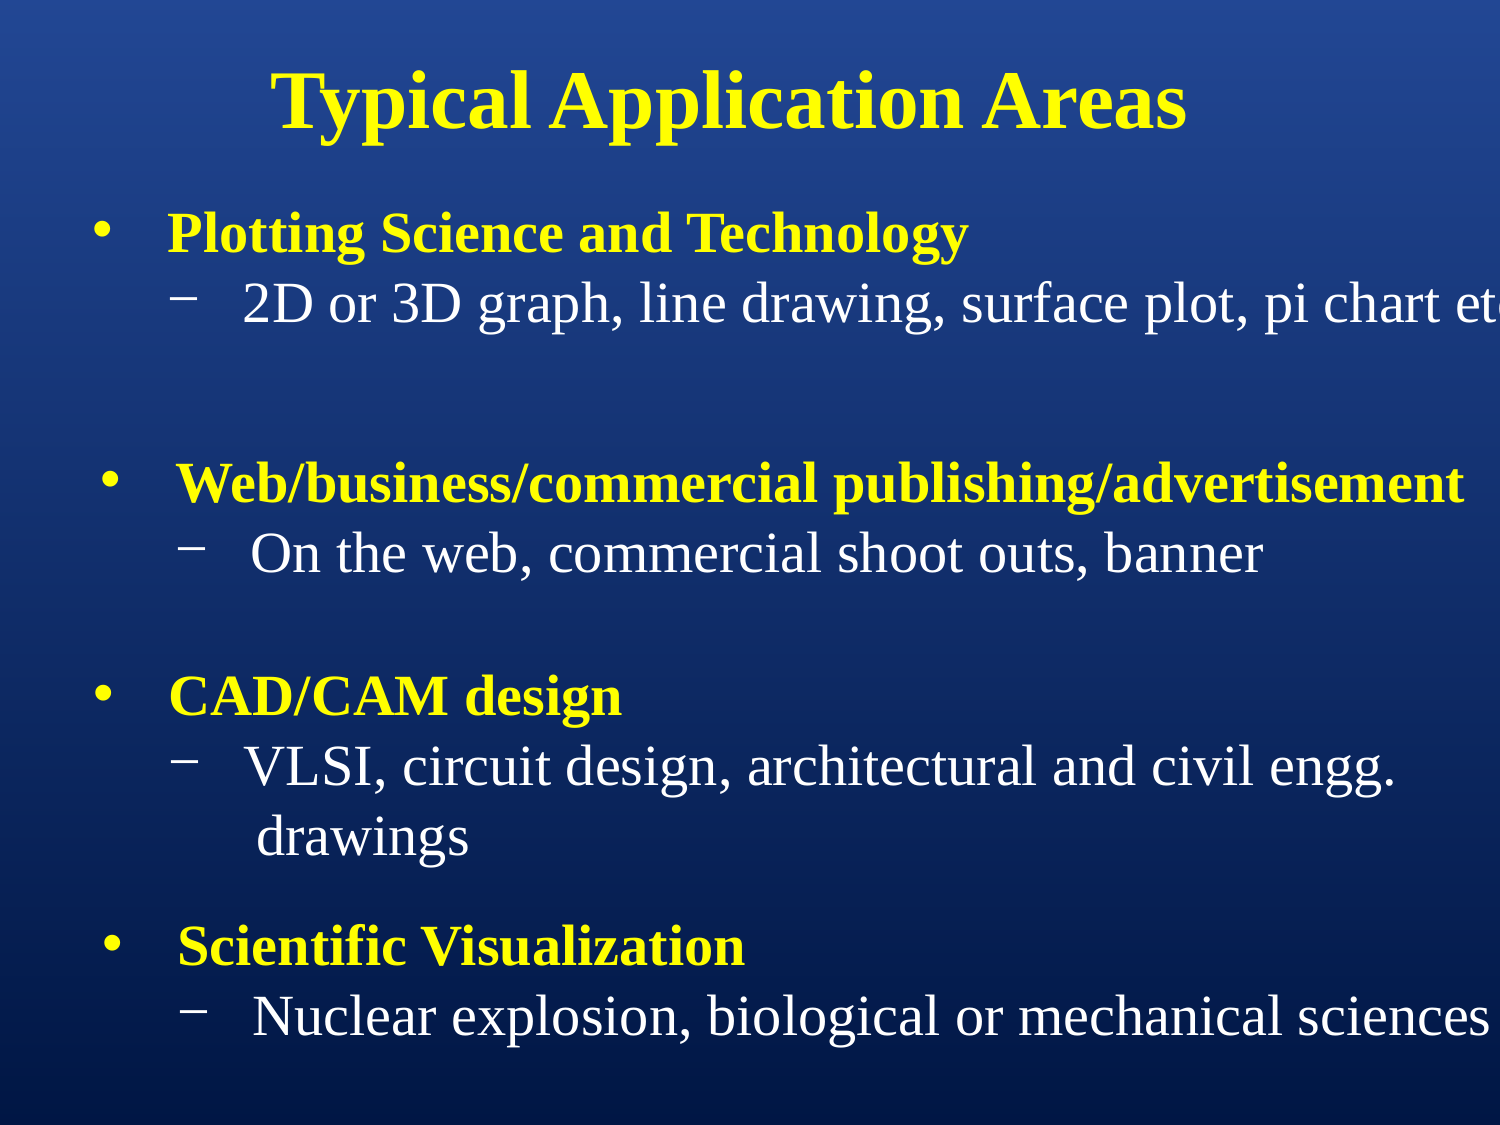

Typical Application Areas
Plotting Science and Technology
2D or 3D graph, line drawing, surface plot, pi chart etc.
Web/business/commercial publishing/advertisement
On the web, commercial shoot outs, banner

CAD/CAM design
VLSI, circuit design, architectural and civil engg.
      drawings
Scientific Visualization
Nuclear explosion, biological or mechanical sciences